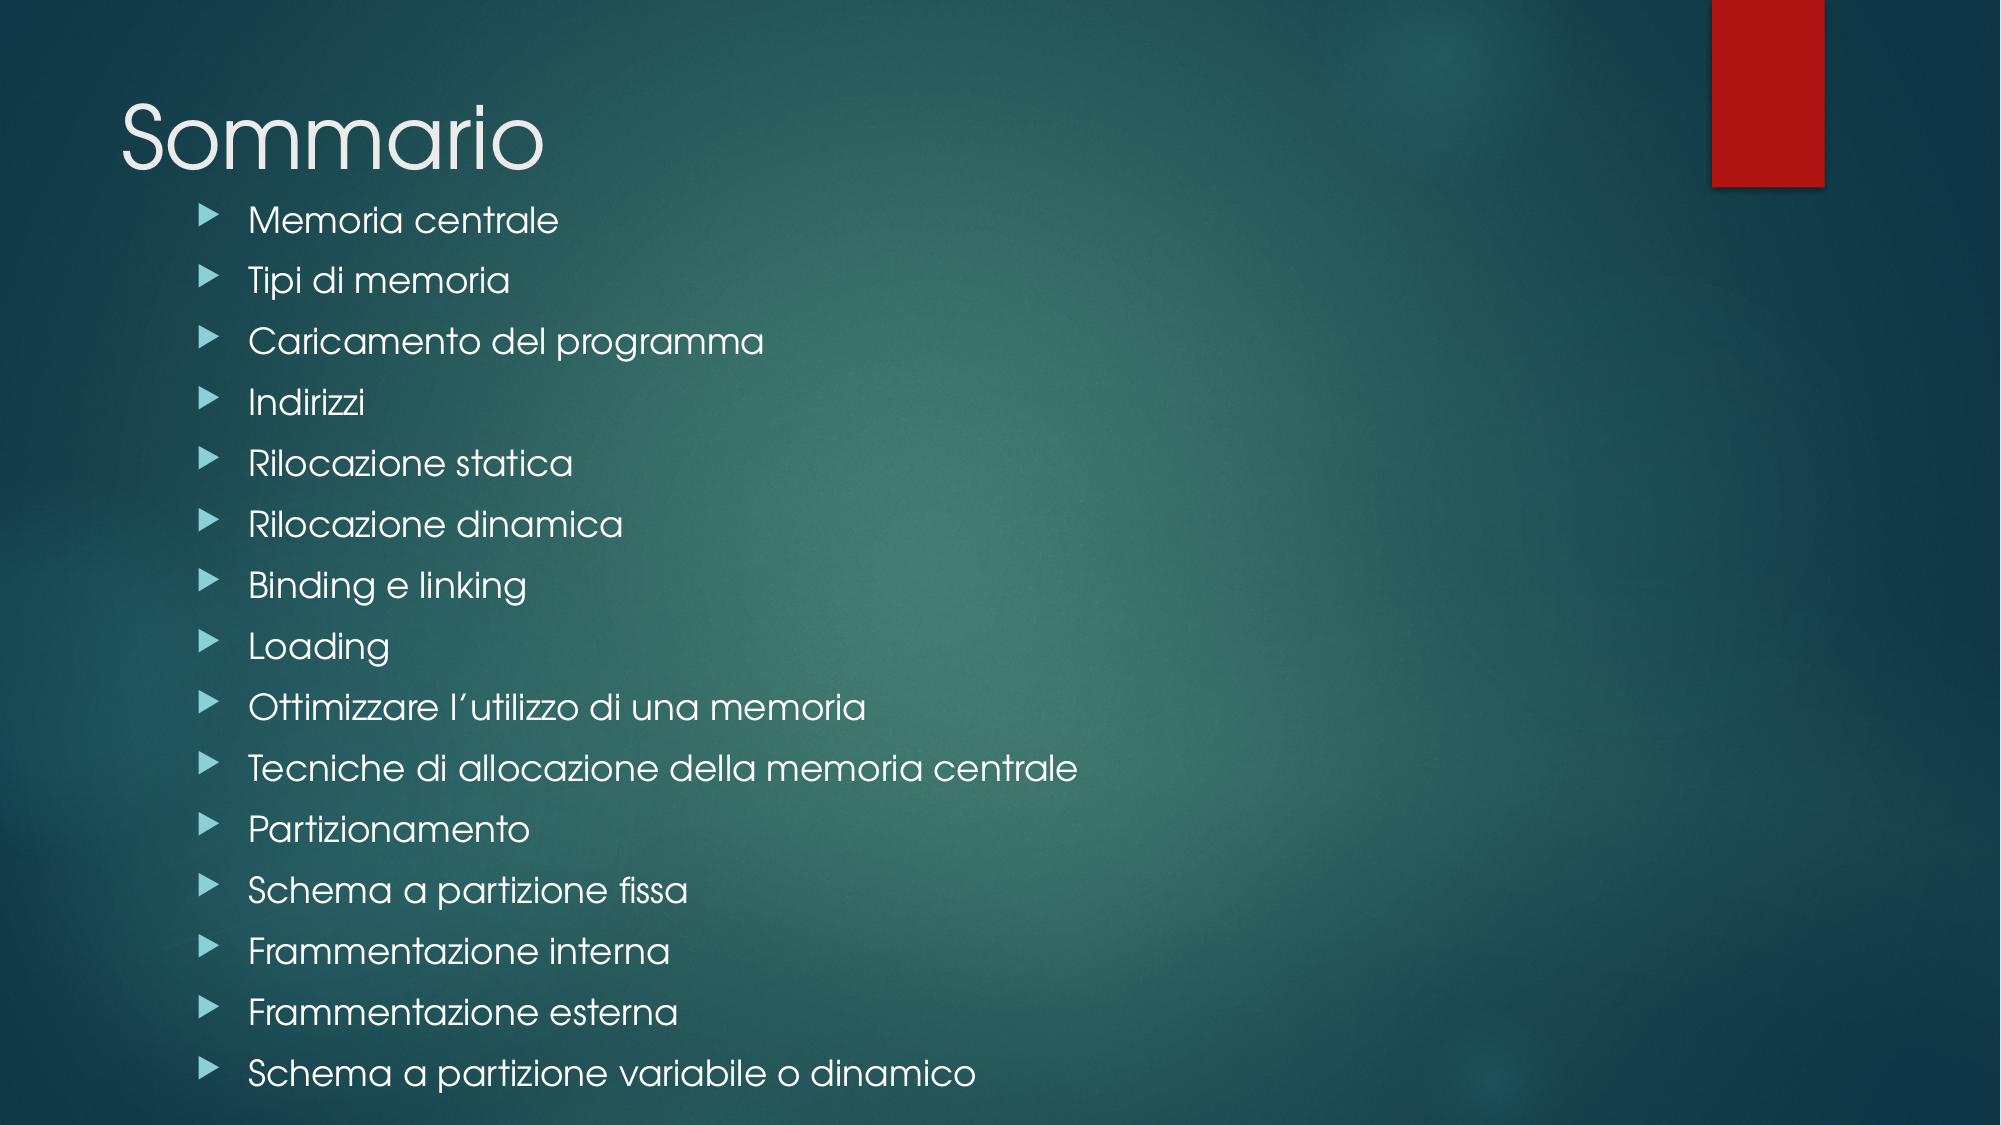

# Sommario
Memoria centrale
Tipi di memoria
Caricamento del programma
Indirizzi
Rilocazione statica
Rilocazione dinamica
Binding e linking
Loading
Ottimizzare l’utilizzo di una memoria
Tecniche di allocazione della memoria centrale
Partizionamento
Schema a partizione fissa
Frammentazione interna
Frammentazione esterna
Schema a partizione variabile o dinamico